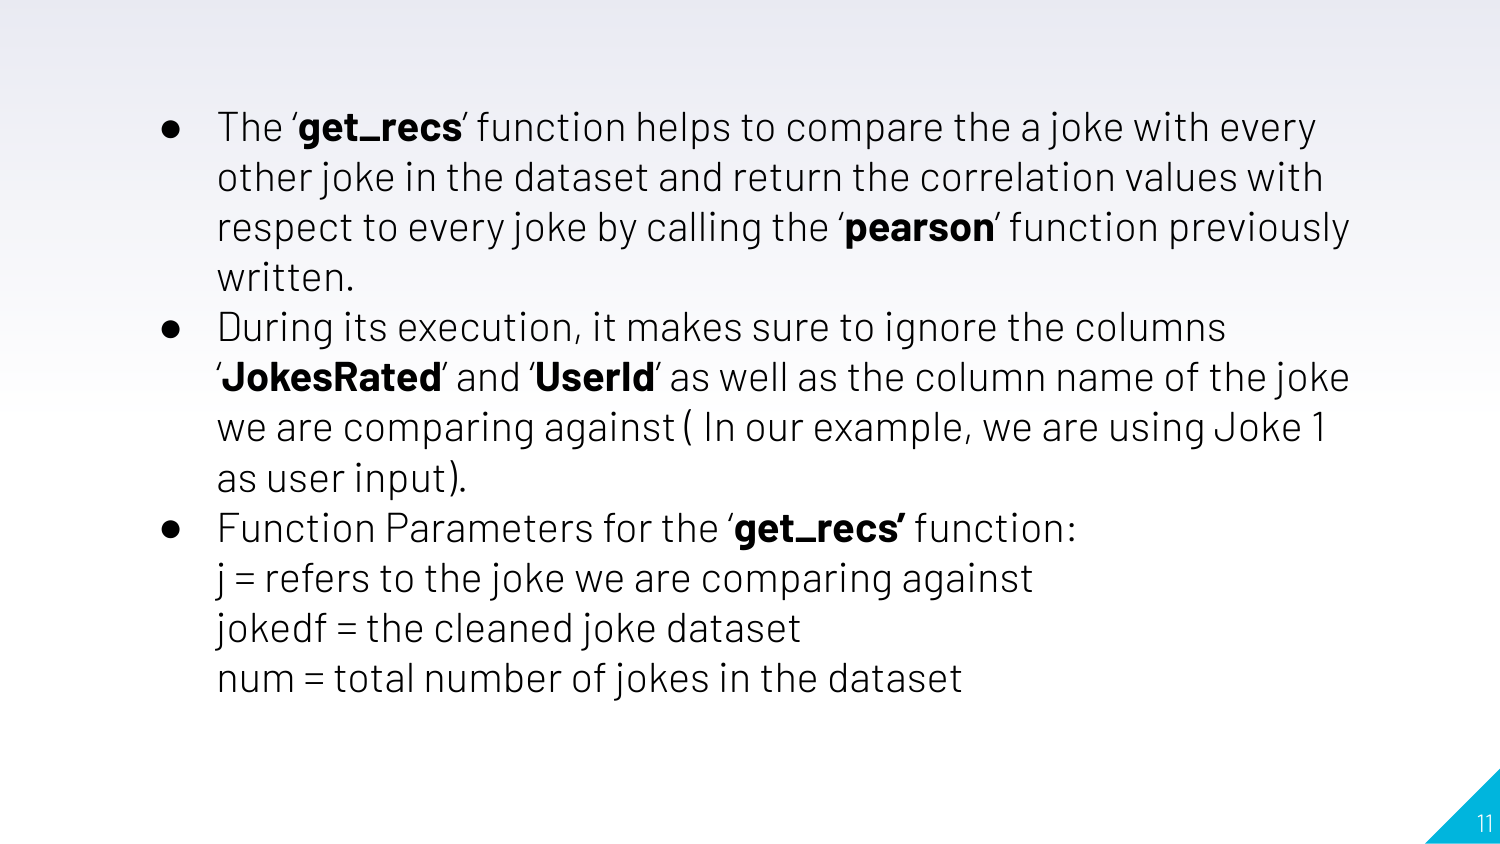

The ‘get_recs’ function helps to compare the a joke with every other joke in the dataset and return the correlation values with respect to every joke by calling the ‘pearson’ function previously written.
During its execution, it makes sure to ignore the columns ‘JokesRated’ and ‘UserId’ as well as the column name of the joke we are comparing against ( In our example, we are using Joke 1 as user input).
Function Parameters for the ‘get_recs’ function:
j = refers to the joke we are comparing against
jokedf = the cleaned joke dataset
num = total number of jokes in the dataset
11